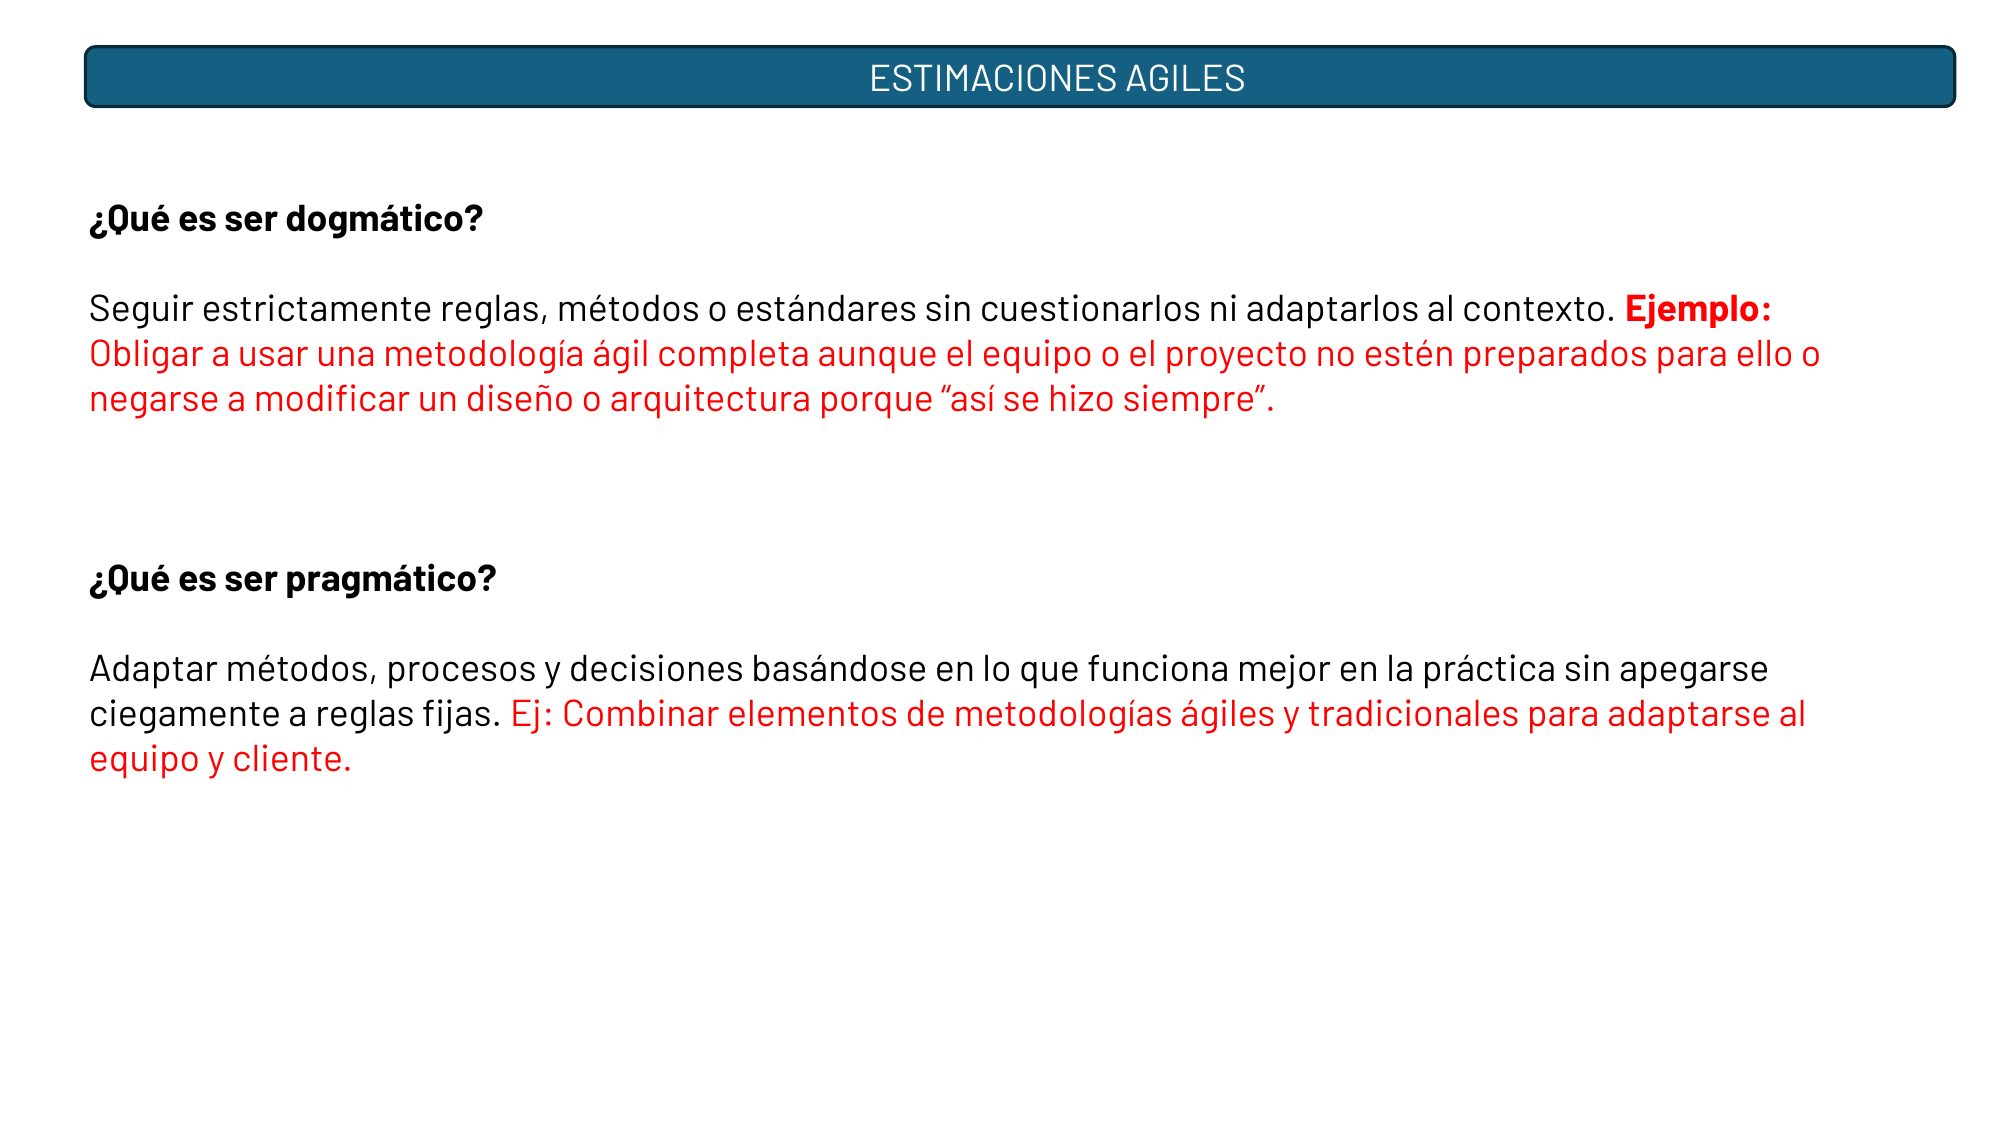

ESTIMACIONES AGILES
¿Qué es ser dogmático?

Seguir estrictamente reglas, métodos o estándares sin cuestionarlos ni adaptarlos al contexto. Ejemplo:
Obligar a usar una metodología ágil completa aunque el equipo o el proyecto no estén preparados para ello o negarse a modificar un diseño o arquitectura porque “así se hizo siempre”.

¿Qué es ser pragmático?

Adaptar métodos, procesos y decisiones basándose en lo que funciona mejor en la práctica sin apegarse ciegamente a reglas fijas. Ej: Combinar elementos de metodologías ágiles y tradicionales para adaptarse al equipo y cliente.